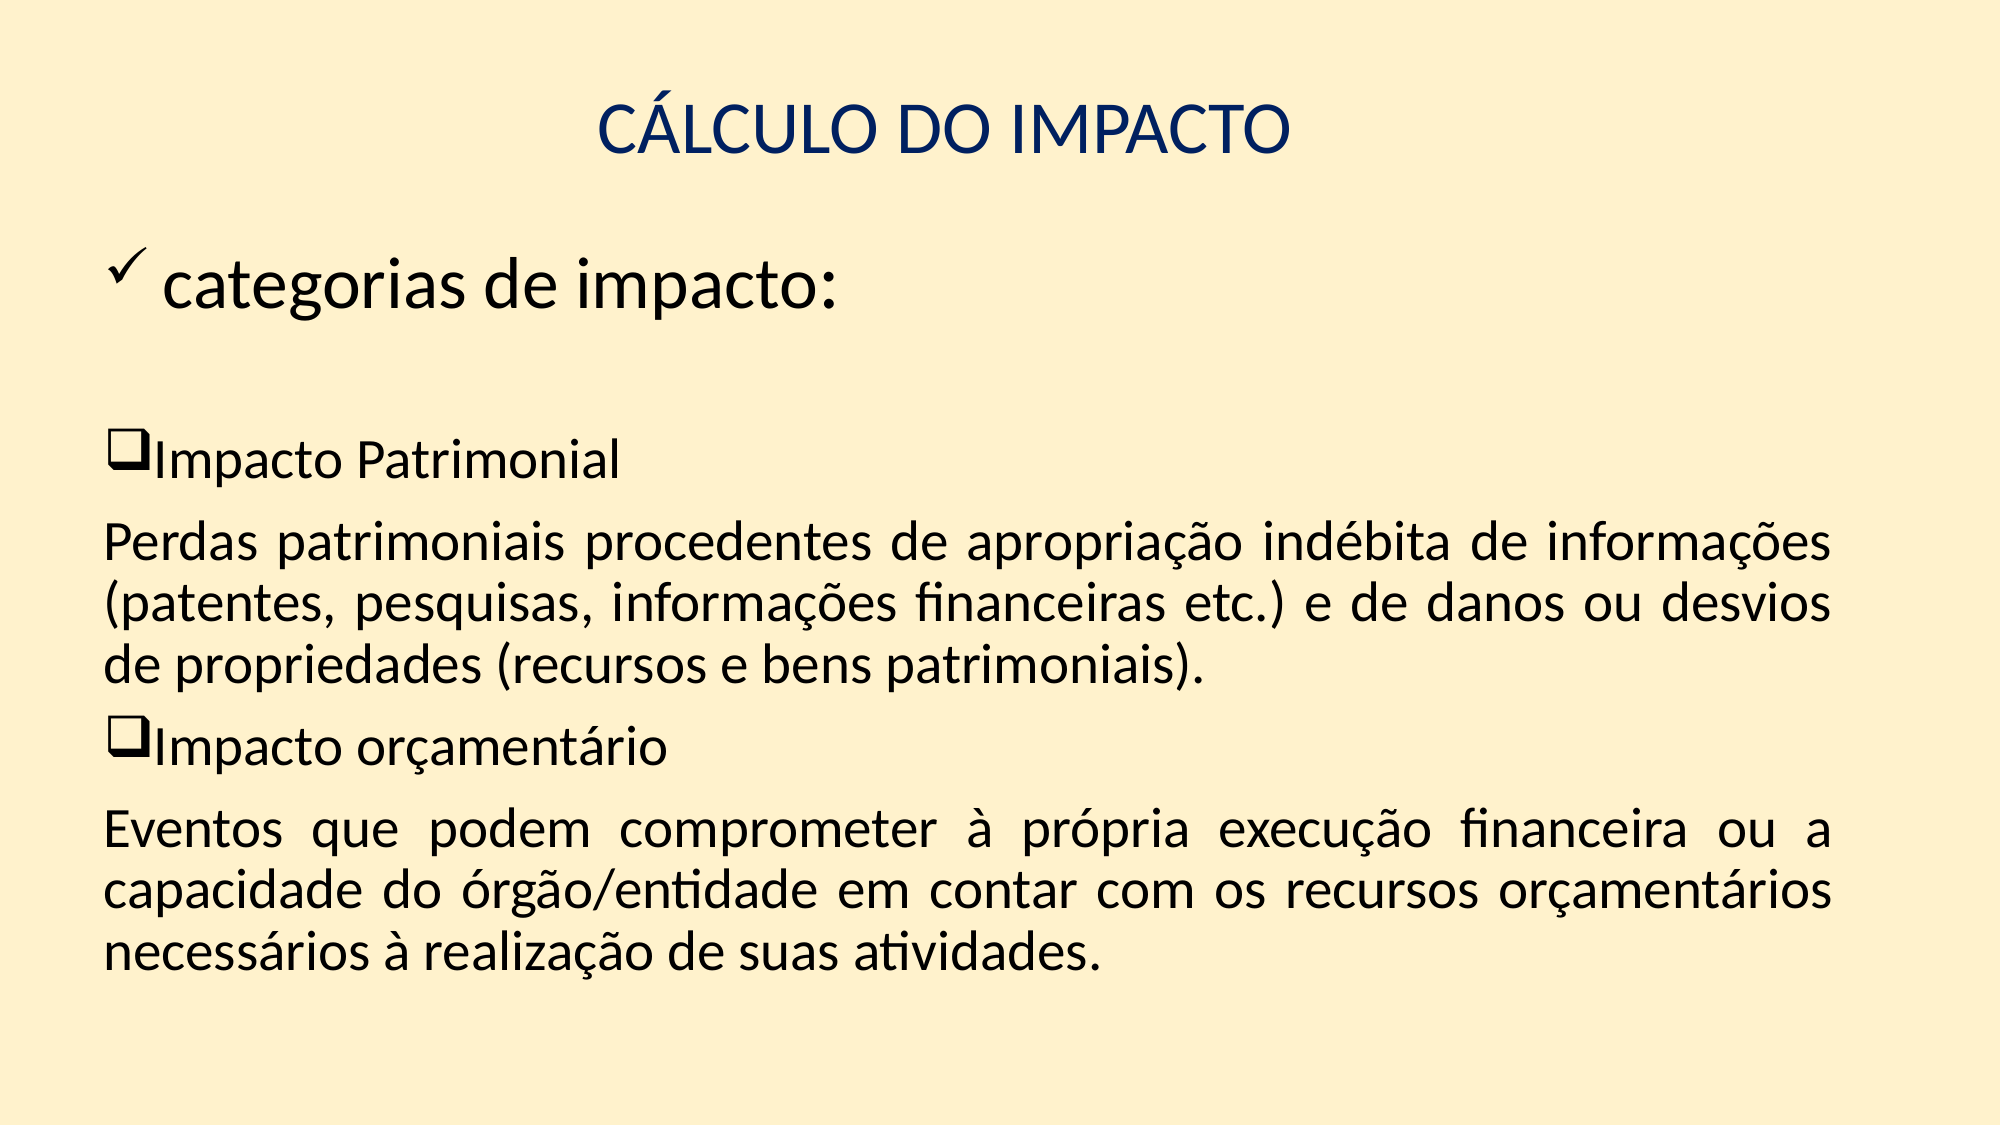

# CÁLCULO DO IMPACTO
 categorias de impacto:

Impacto Patrimonial
Perdas patrimoniais procedentes de apropriação indébita de informações (patentes, pesquisas, informações financeiras etc.) e de danos ou desvios de propriedades (recursos e bens patrimoniais).
Impacto orçamentário
Eventos que podem comprometer à própria execução financeira ou a capacidade do órgão/entidade em contar com os recursos orçamentários necessários à realização de suas atividades.